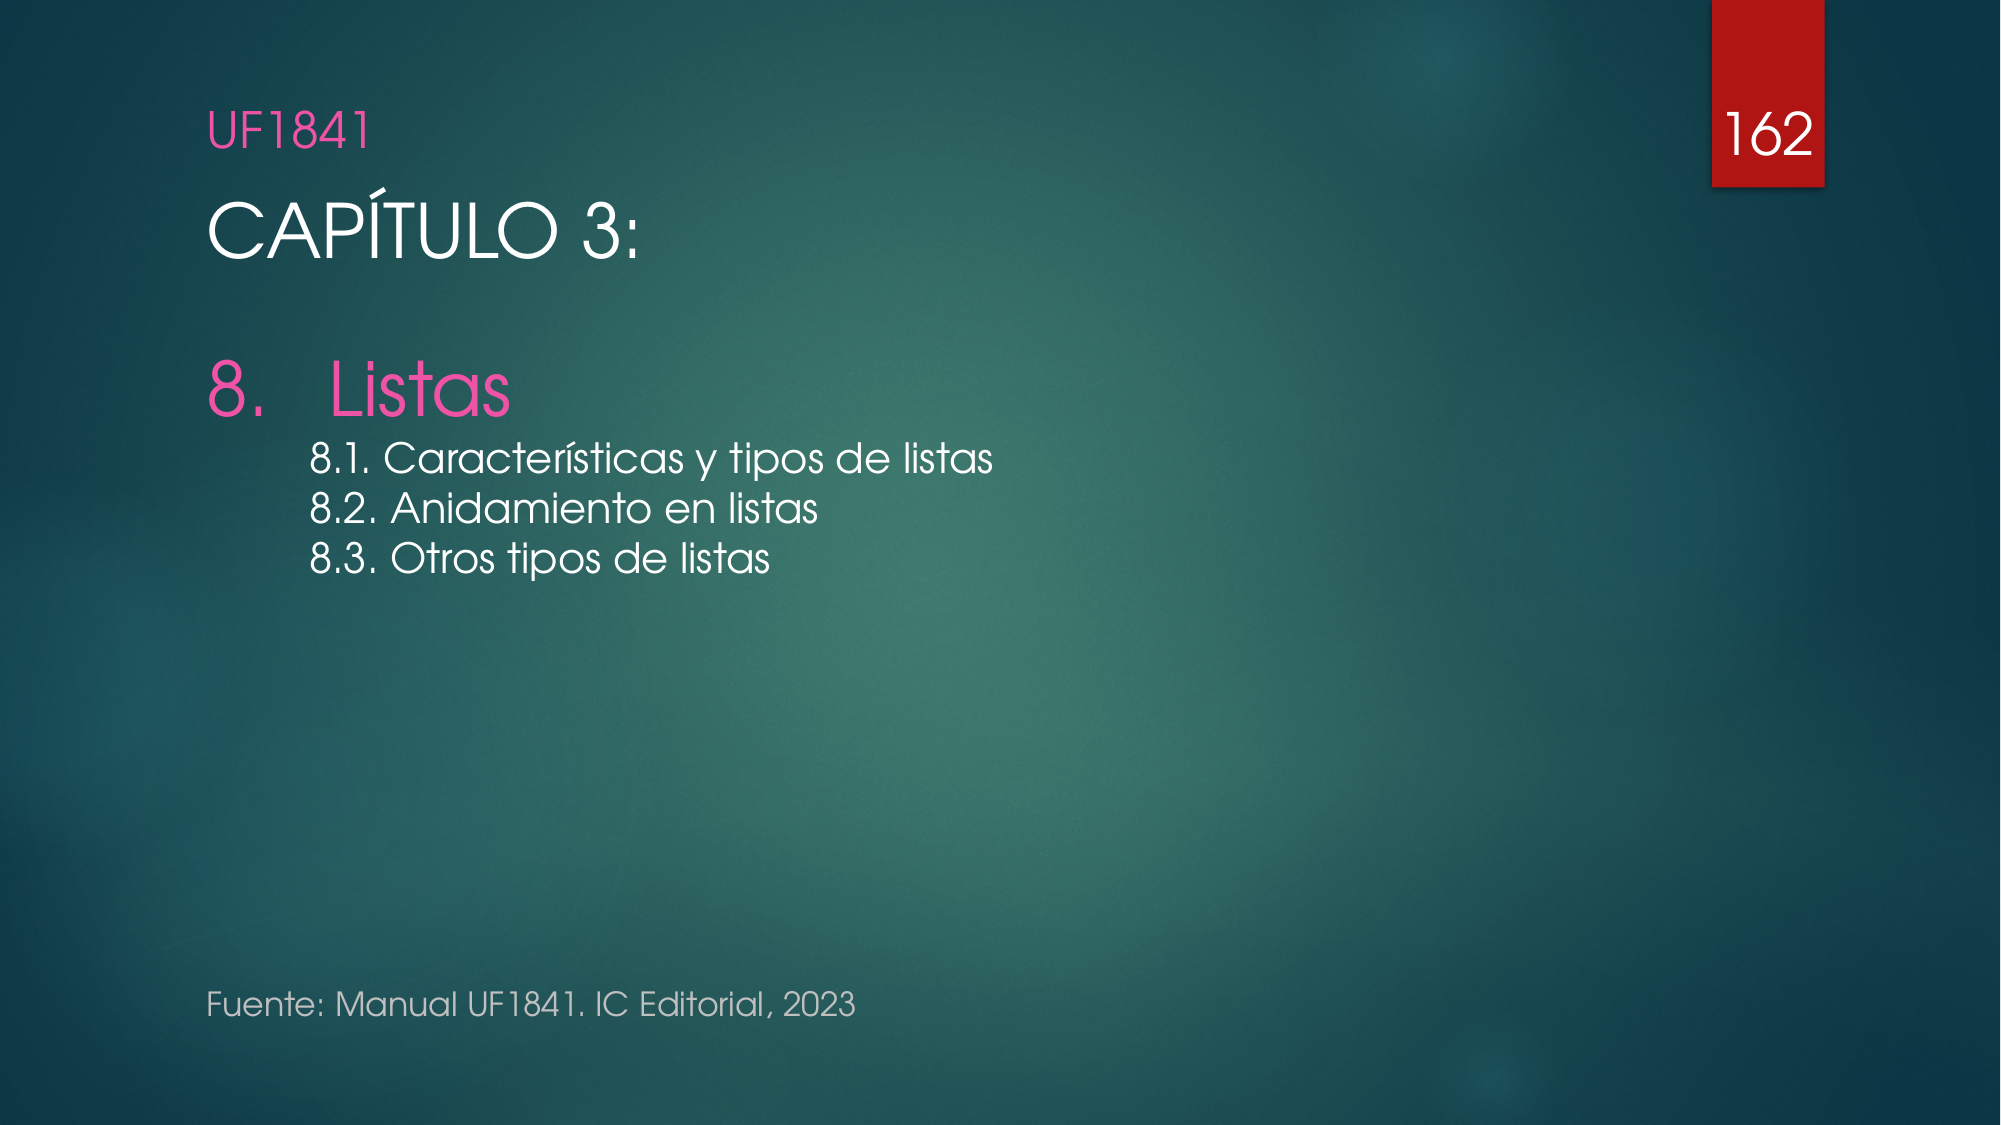

162
UF1841
# CAPÍTULO 3:
Listas
8.1. Características y tipos de listas
8.2. Anidamiento en listas
8.3. Otros tipos de listas
Fuente: Manual UF1841. IC Editorial, 2023